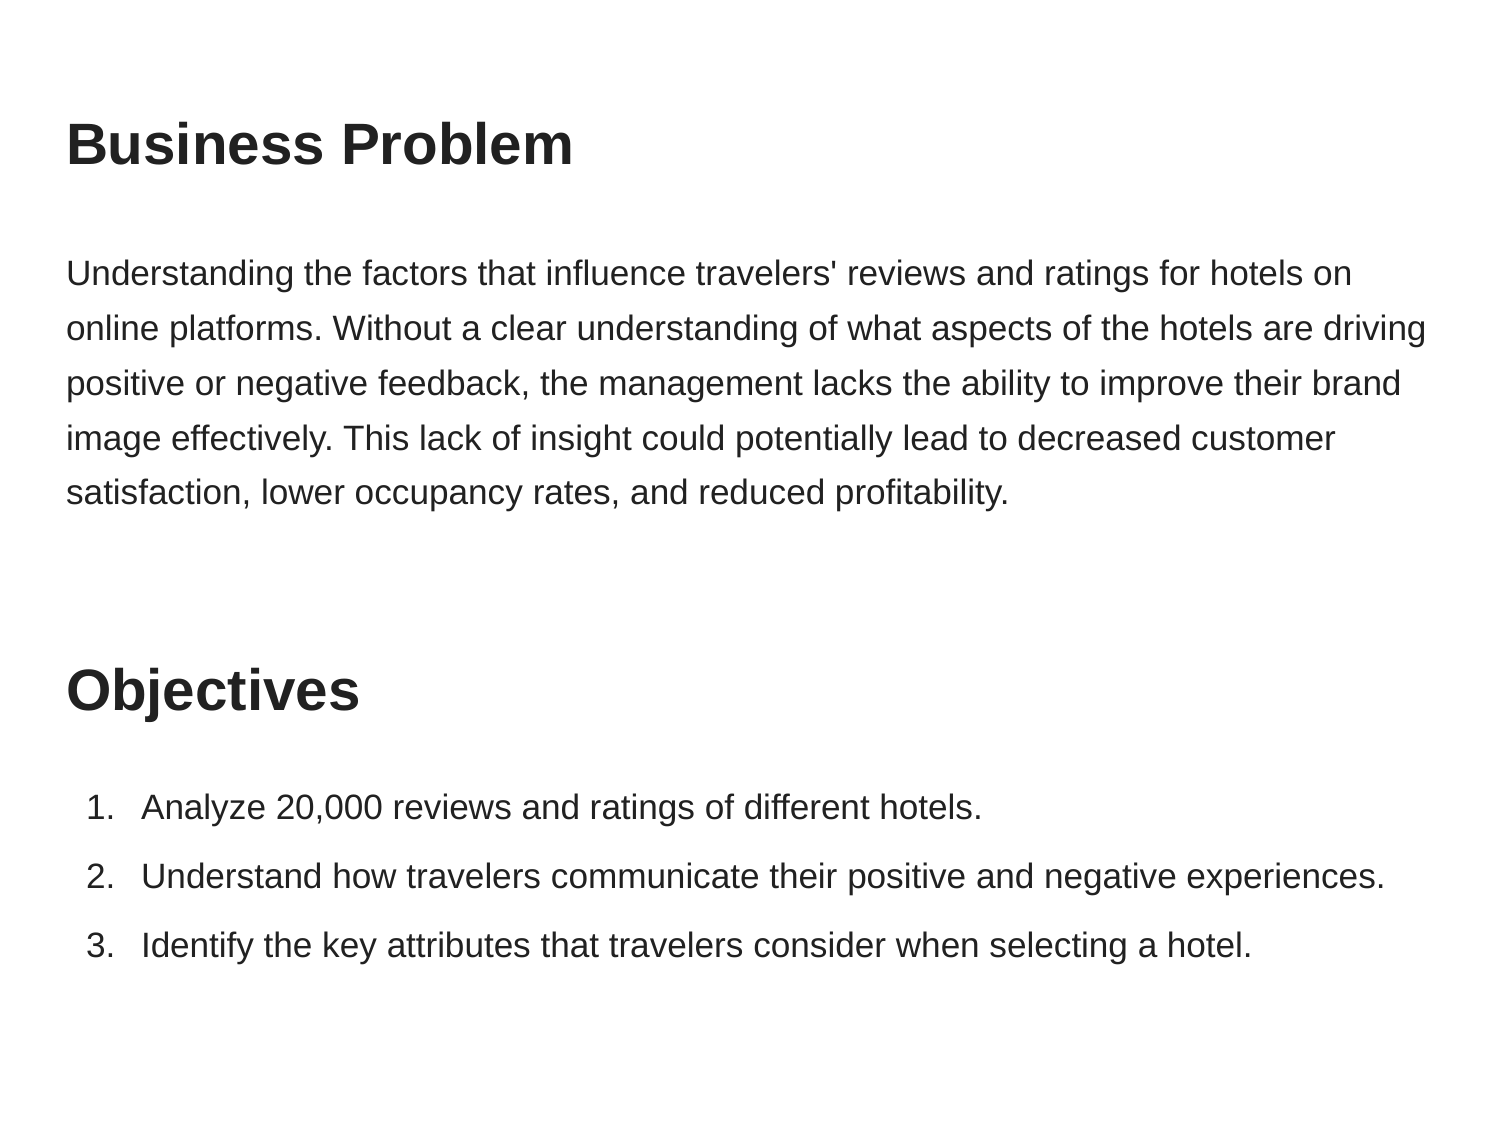

# Business Problem
Understanding the factors that influence travelers' reviews and ratings for hotels on online platforms. Without a clear understanding of what aspects of the hotels are driving positive or negative feedback, the management lacks the ability to improve their brand image effectively. This lack of insight could potentially lead to decreased customer satisfaction, lower occupancy rates, and reduced profitability.
Objectives
Analyze 20,000 reviews and ratings of different hotels.
Understand how travelers communicate their positive and negative experiences.
Identify the key attributes that travelers consider when selecting a hotel.